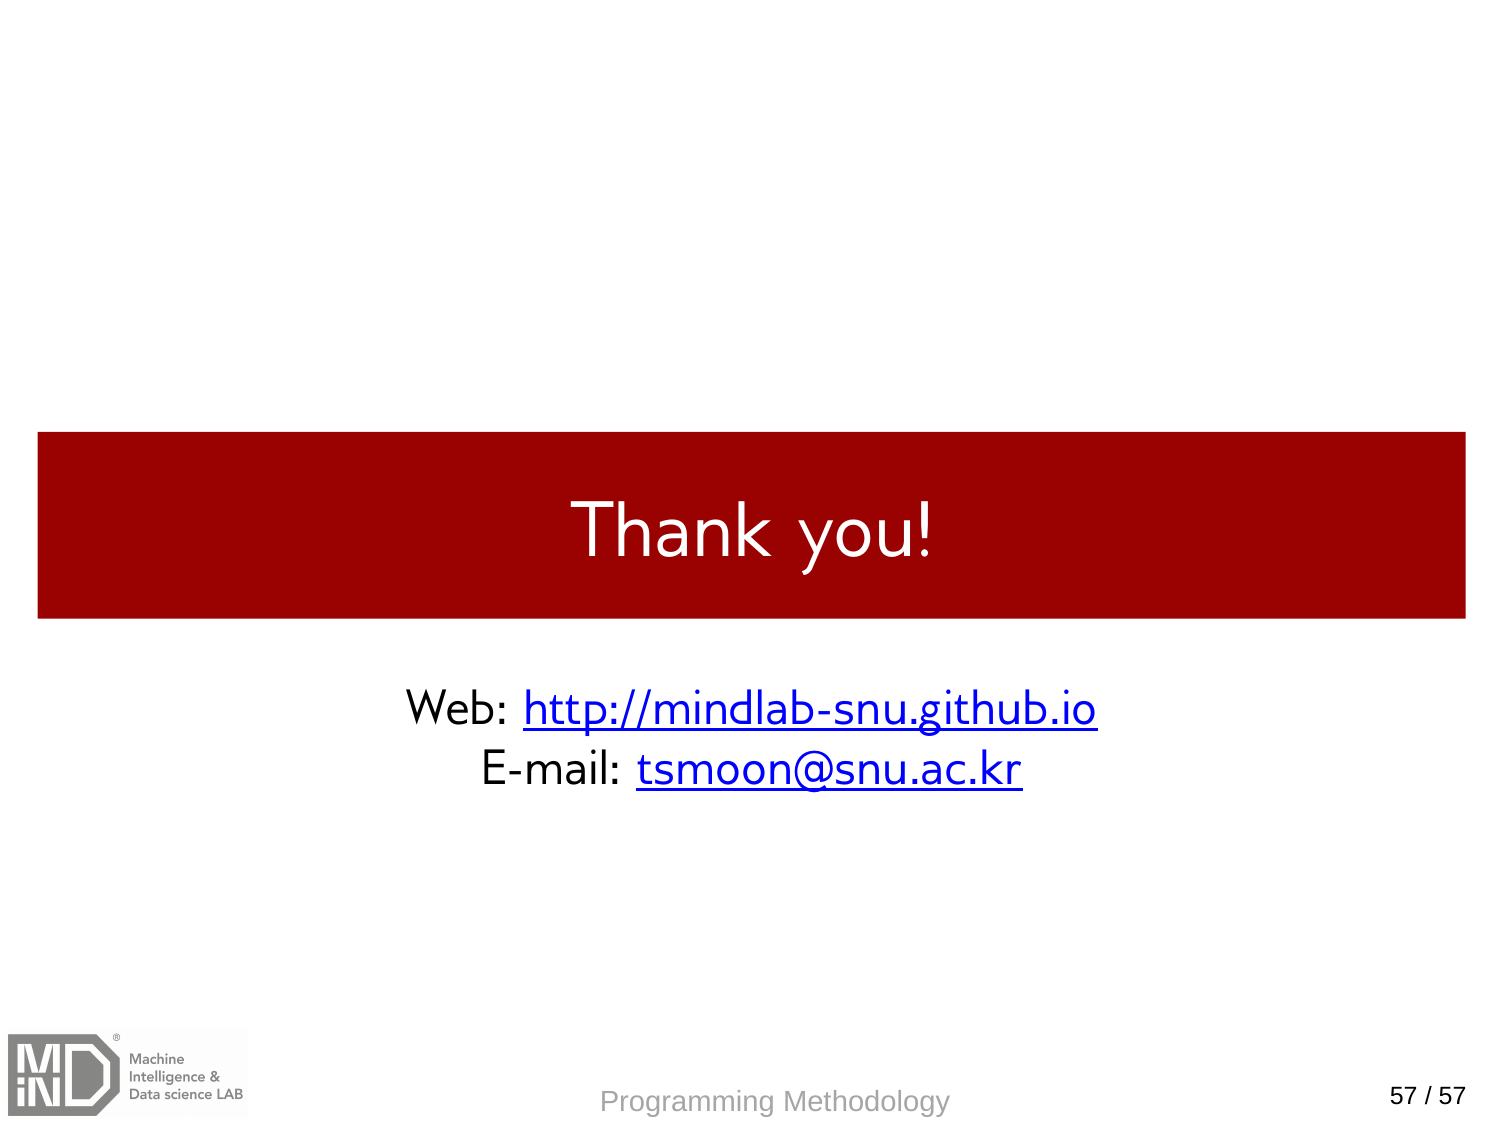

# Thank you!
Web: http://mindlab-snu.github.io
E-mail: tsmoon@snu.ac.kr
57 / 57